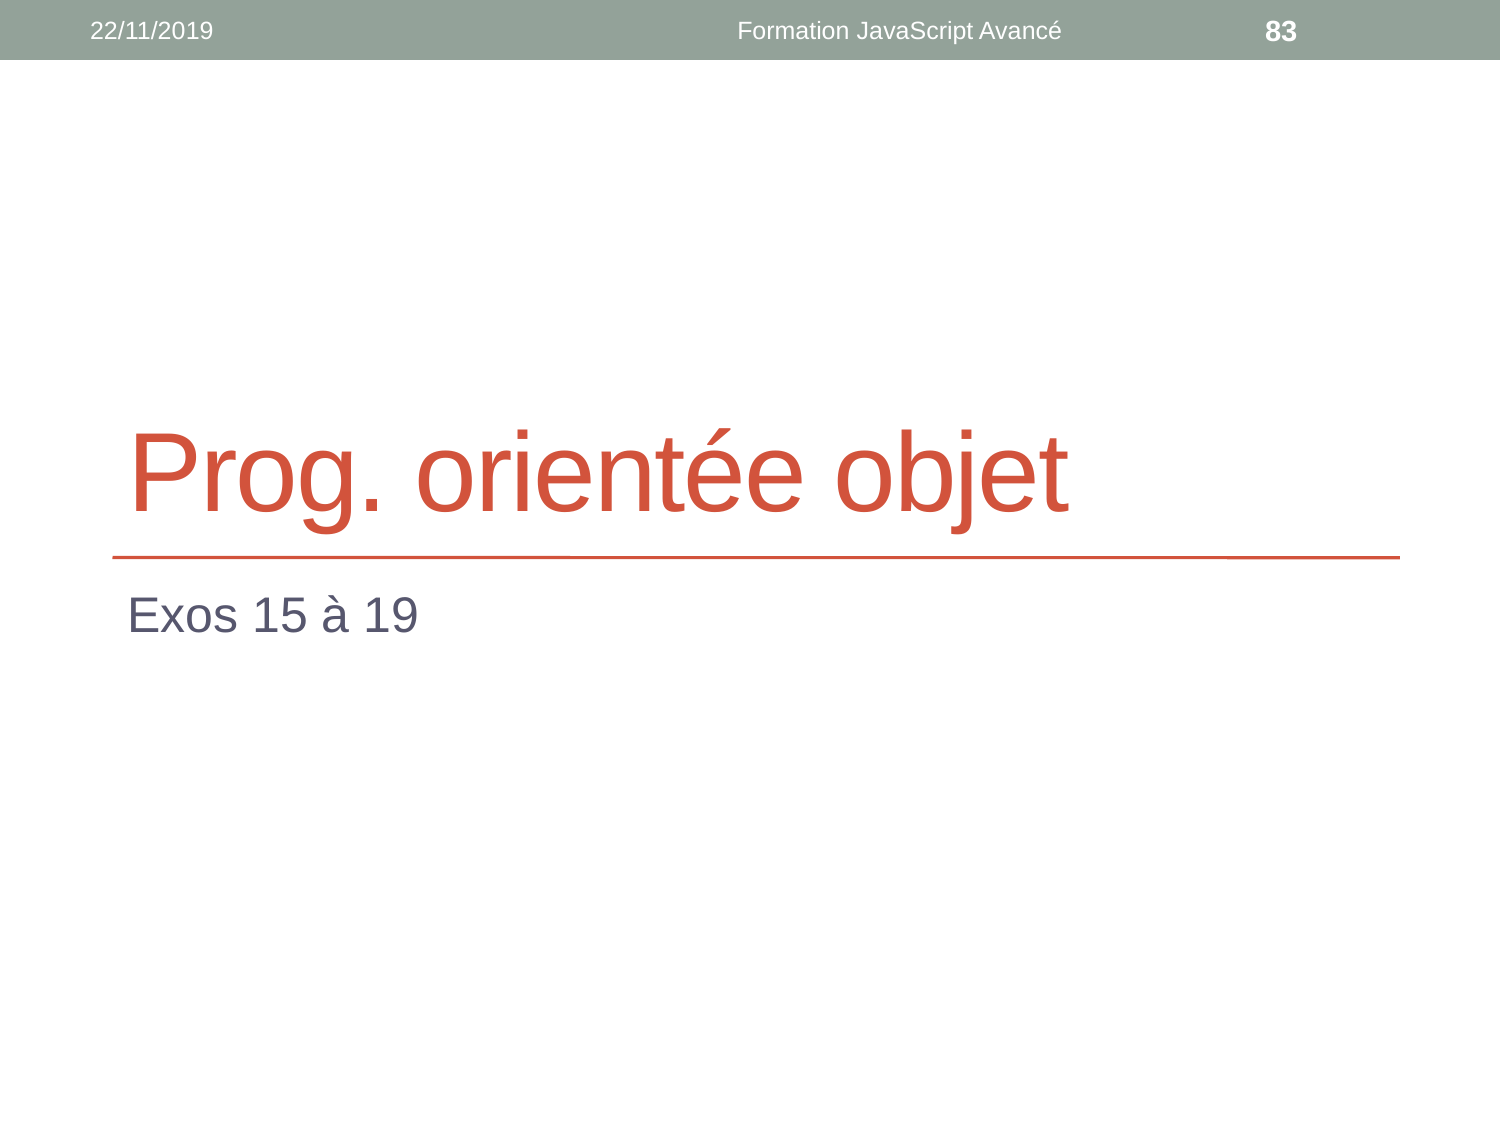

22/11/2019
Formation JavaScript Avancé
83
# Prog. orientée objet
Exos 15 à 19